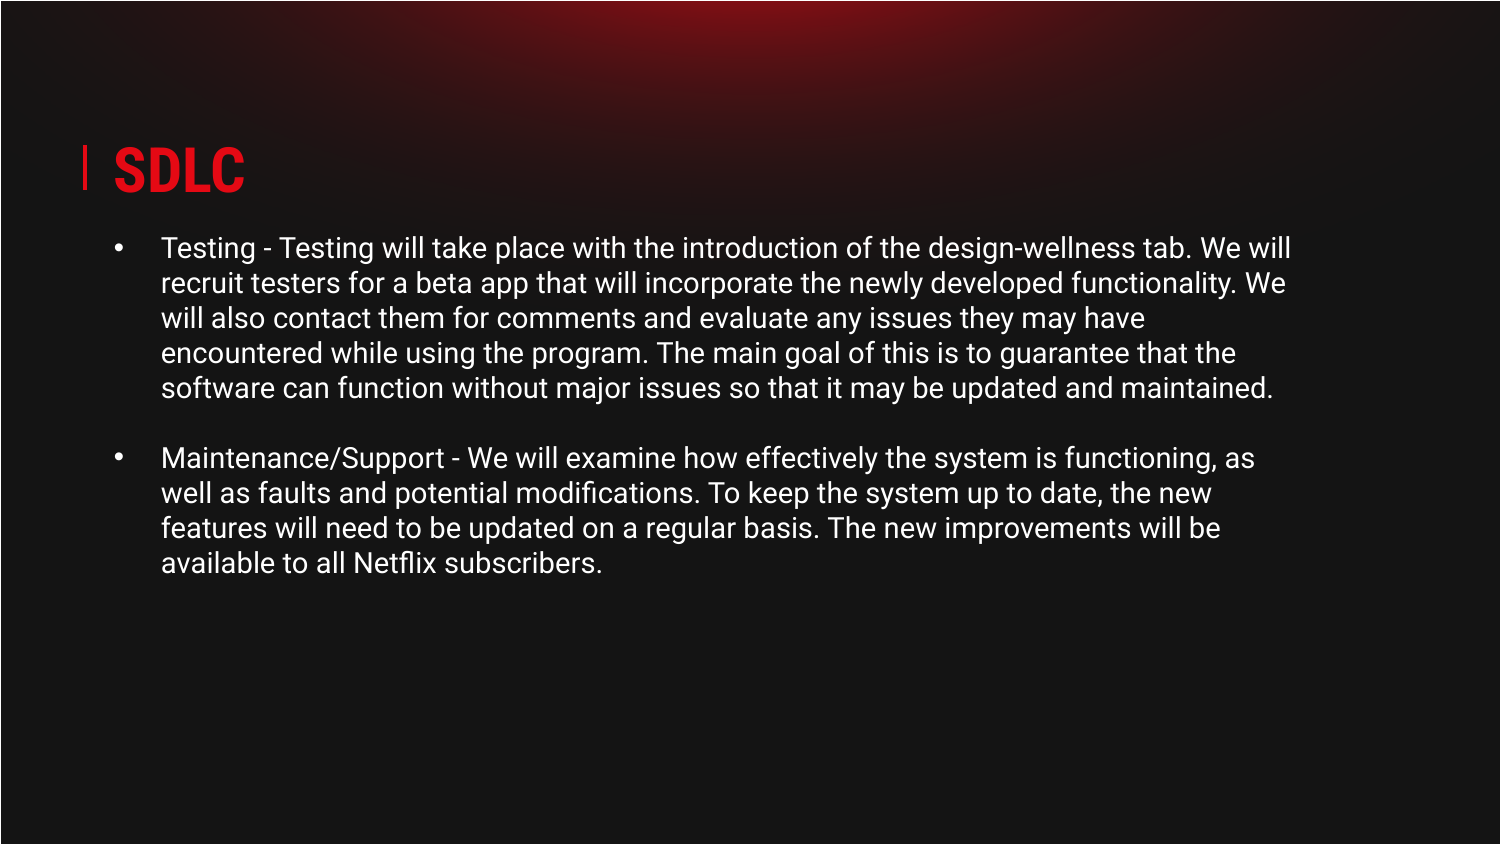

SDLC
Testing - Testing will take place with the introduction of the design-wellness tab. We will recruit testers for a beta app that will incorporate the newly developed functionality. We will also contact them for comments and evaluate any issues they may have encountered while using the program. The main goal of this is to guarantee that the software can function without major issues so that it may be updated and maintained.

Maintenance/Support - We will examine how effectively the system is functioning, as well as faults and potential modifications. To keep the system up to date, the new features will need to be updated on a regular basis. The new improvements will be available to all Netflix subscribers.